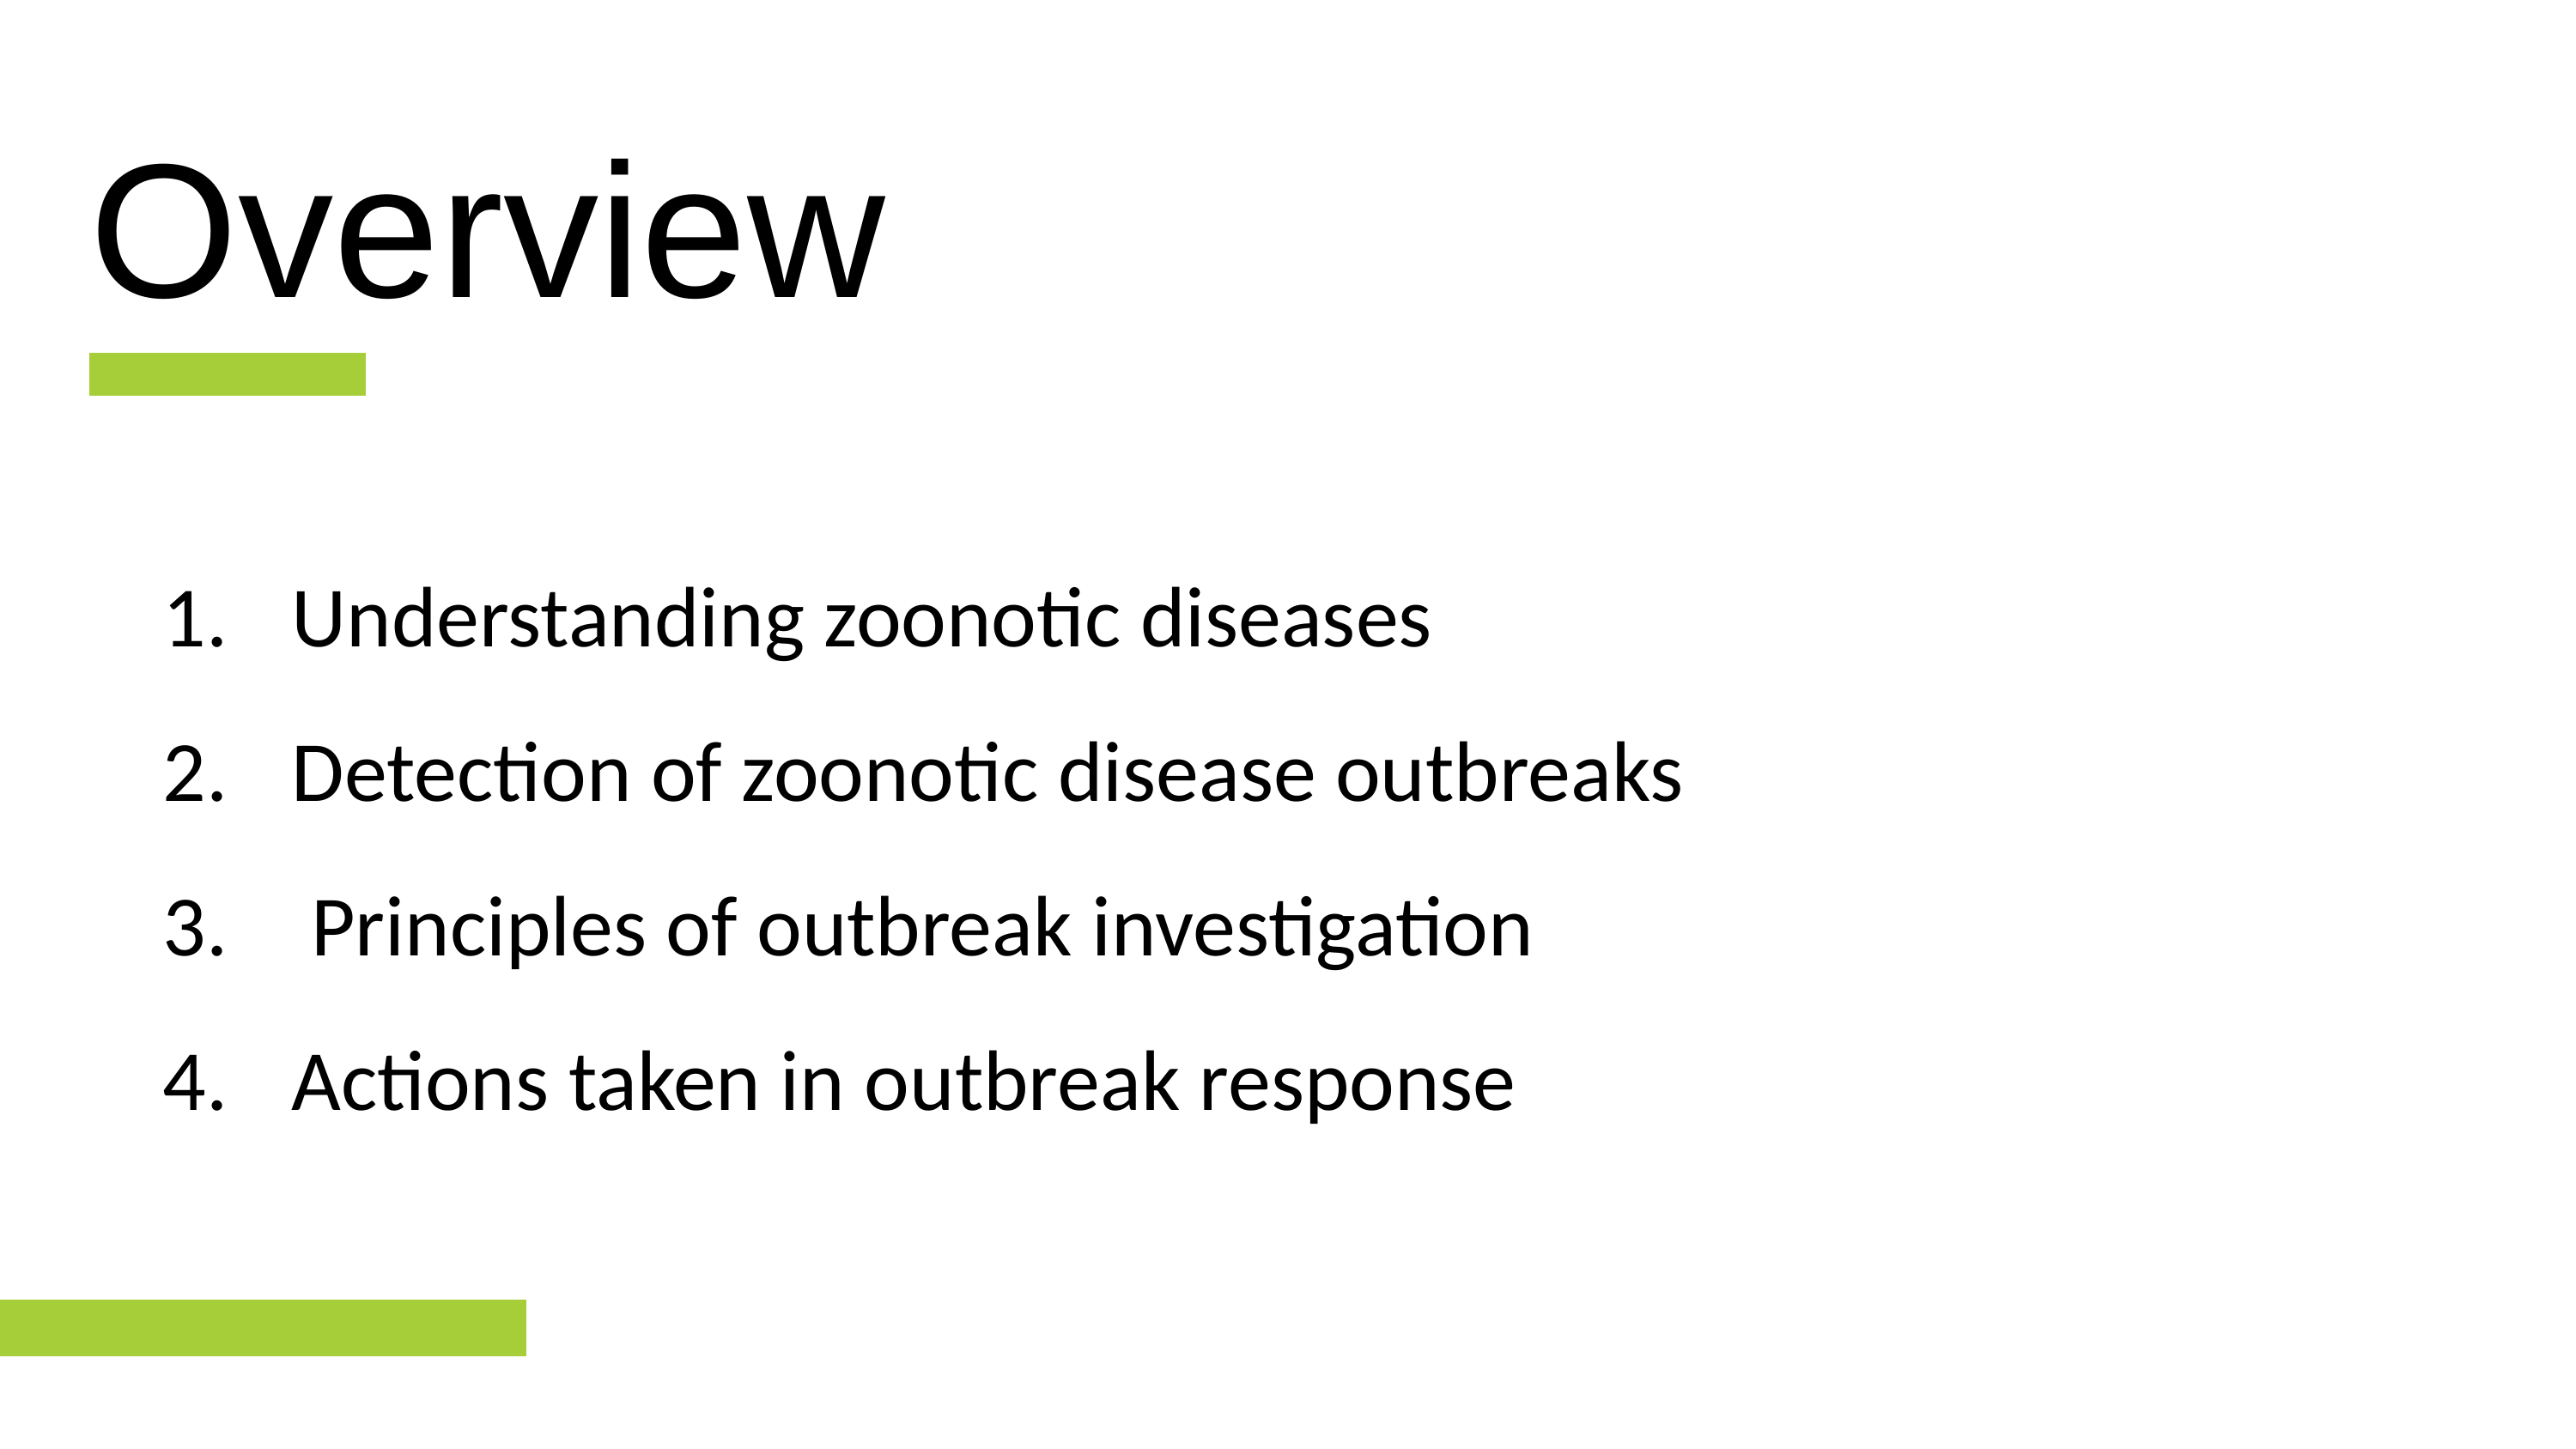

Overview

Understanding zoonotic diseases
Detection of zoonotic disease outbreaks
 Principles of outbreak investigation
Actions taken in outbreak response